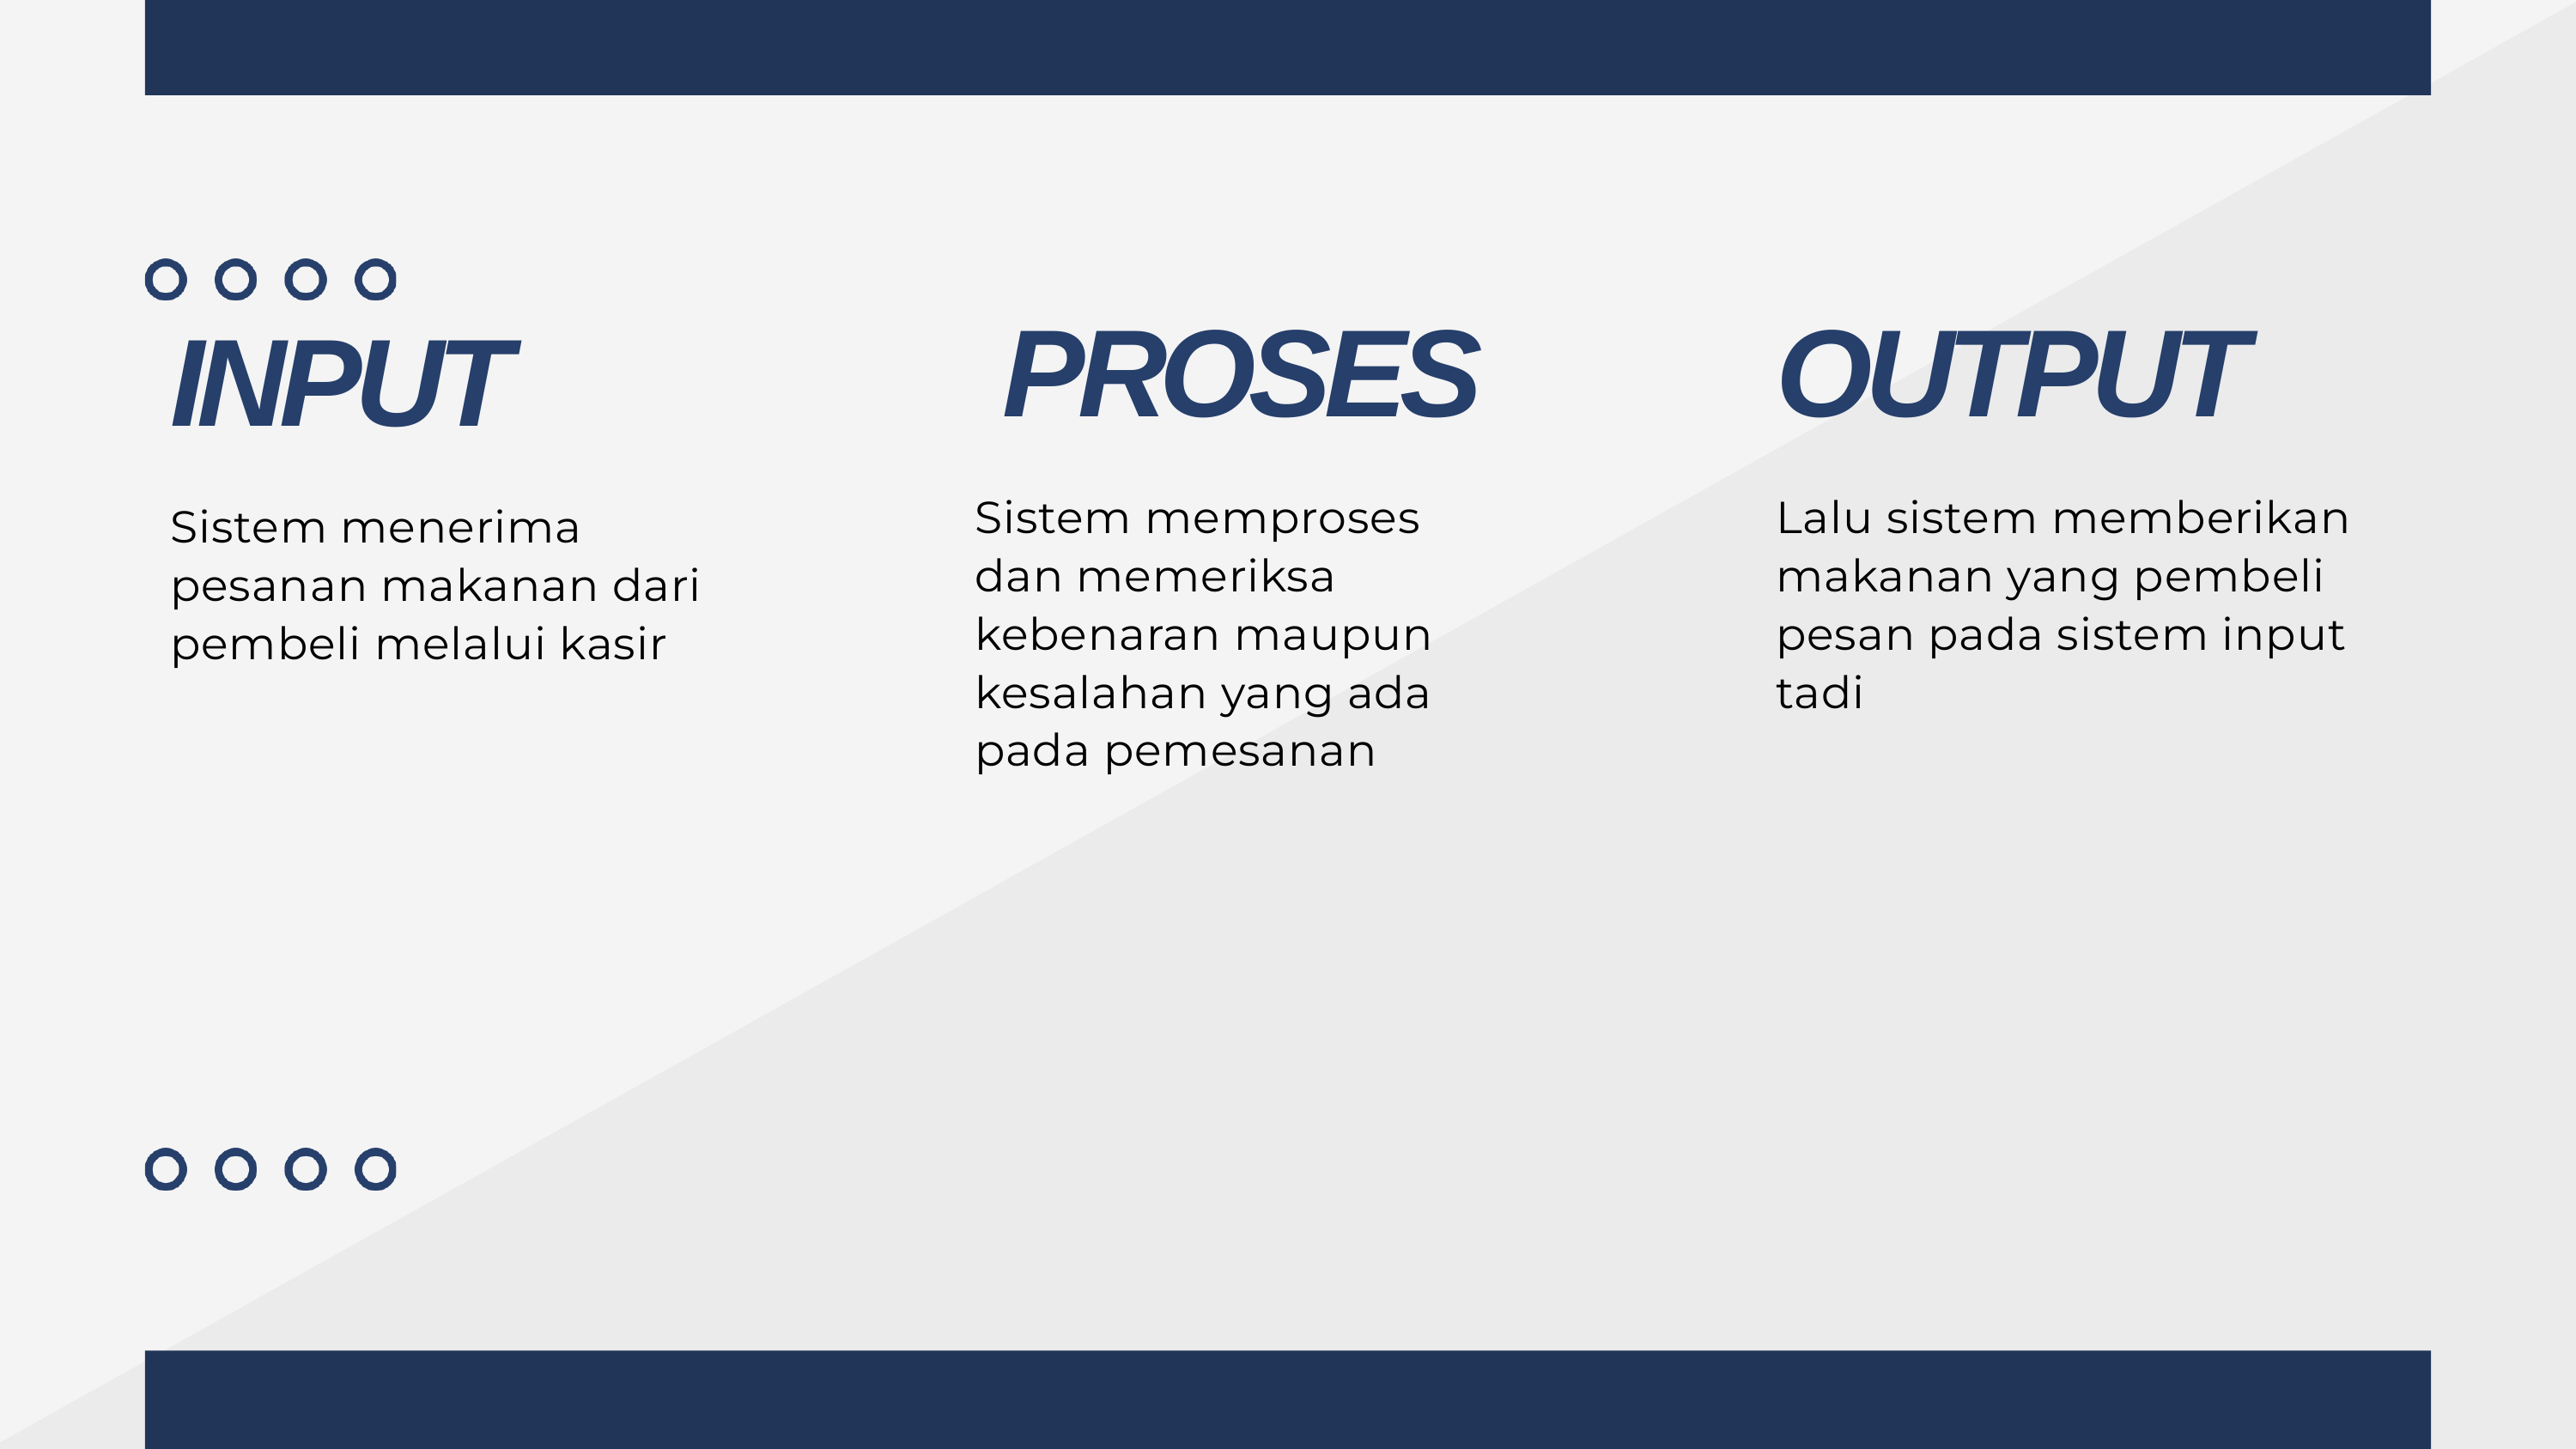

PROSES
OUTPUT
INPUT
Sistem memproses dan memeriksa kebenaran maupun kesalahan yang ada pada pemesanan
Lalu sistem memberikan makanan yang pembeli pesan pada sistem input tadi
Sistem menerima pesanan makanan dari pembeli melalui kasir